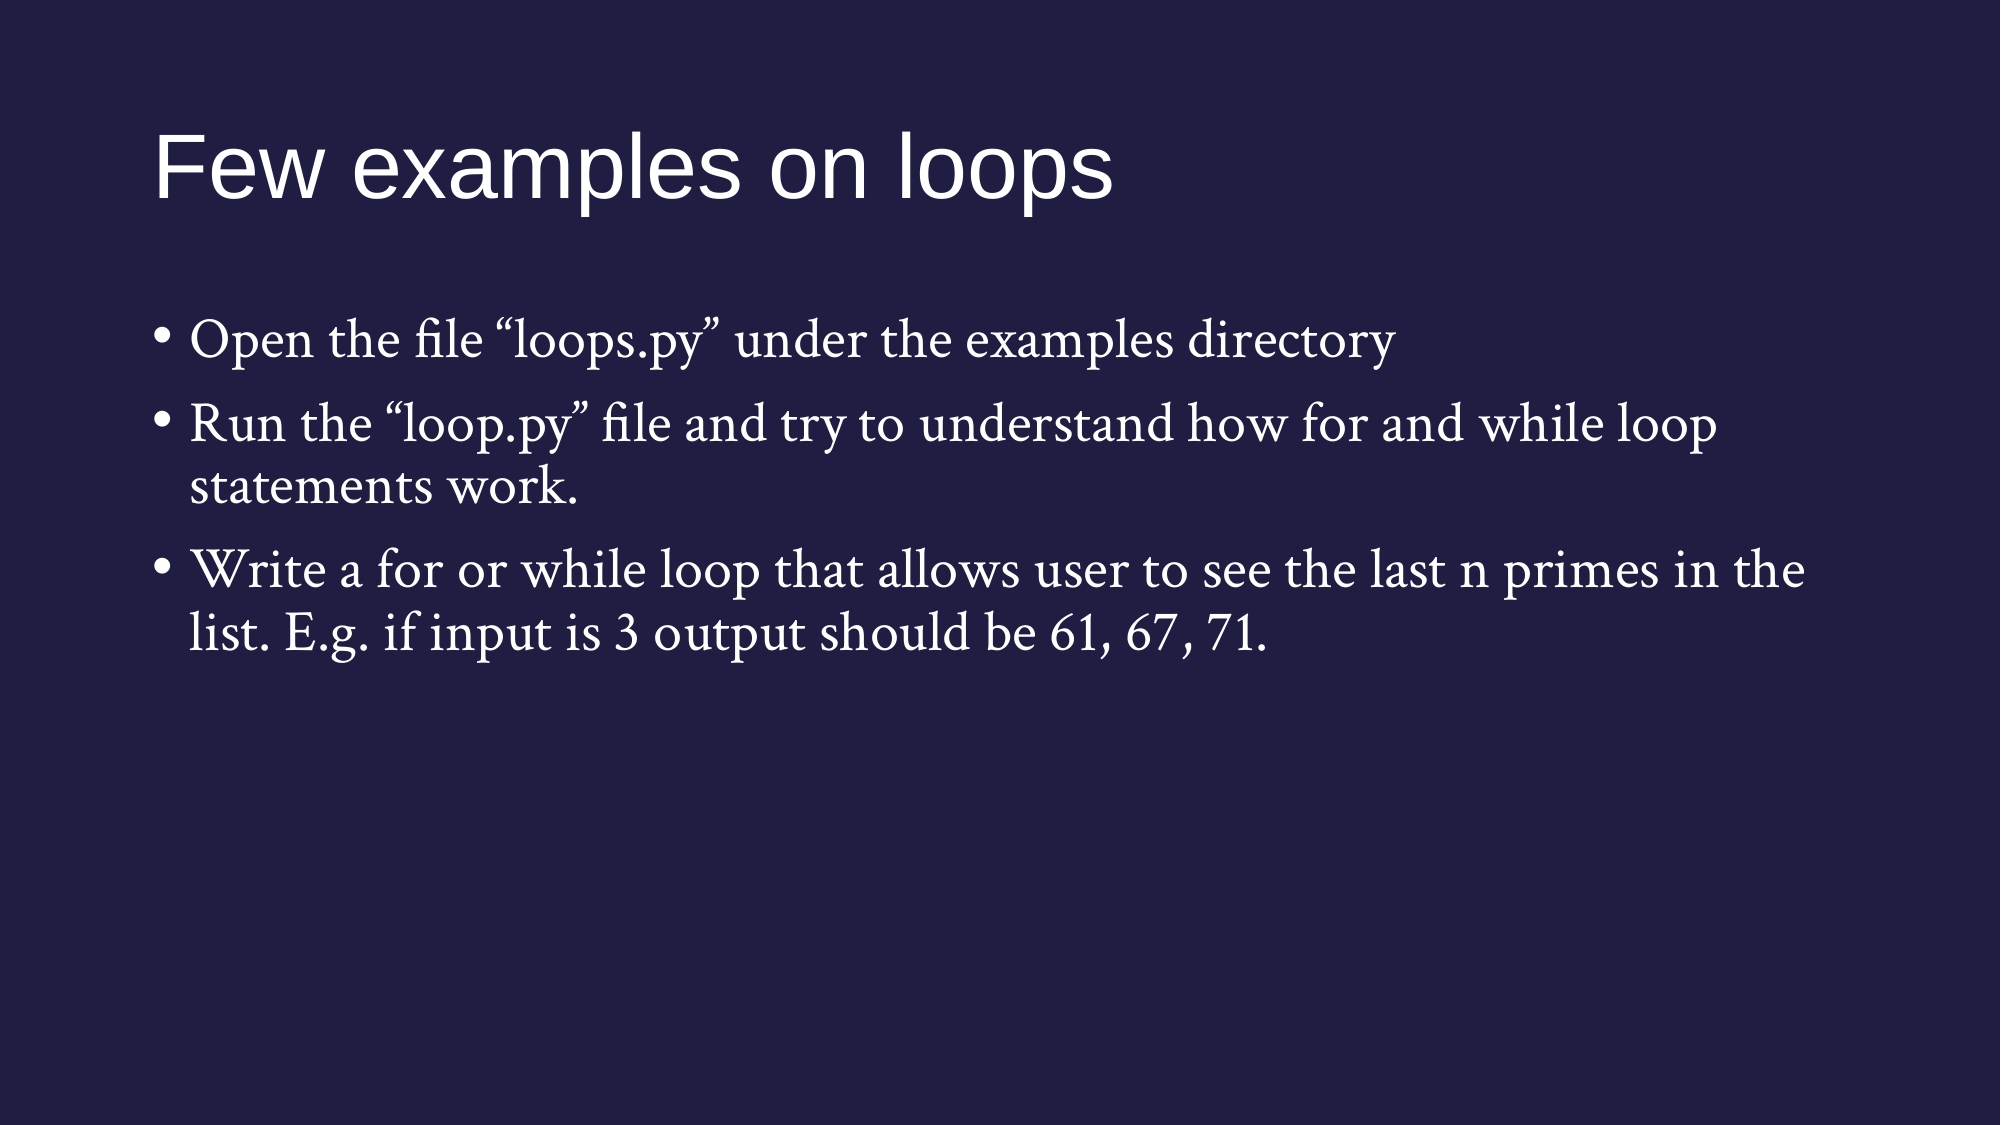

# Few examples on loops
Open the file “loops.py” under the examples directory
Run the “loop.py” file and try to understand how for and while loop statements work.
Write a for or while loop that allows user to see the last n primes in the list. E.g. if input is 3 output should be 61, 67, 71.